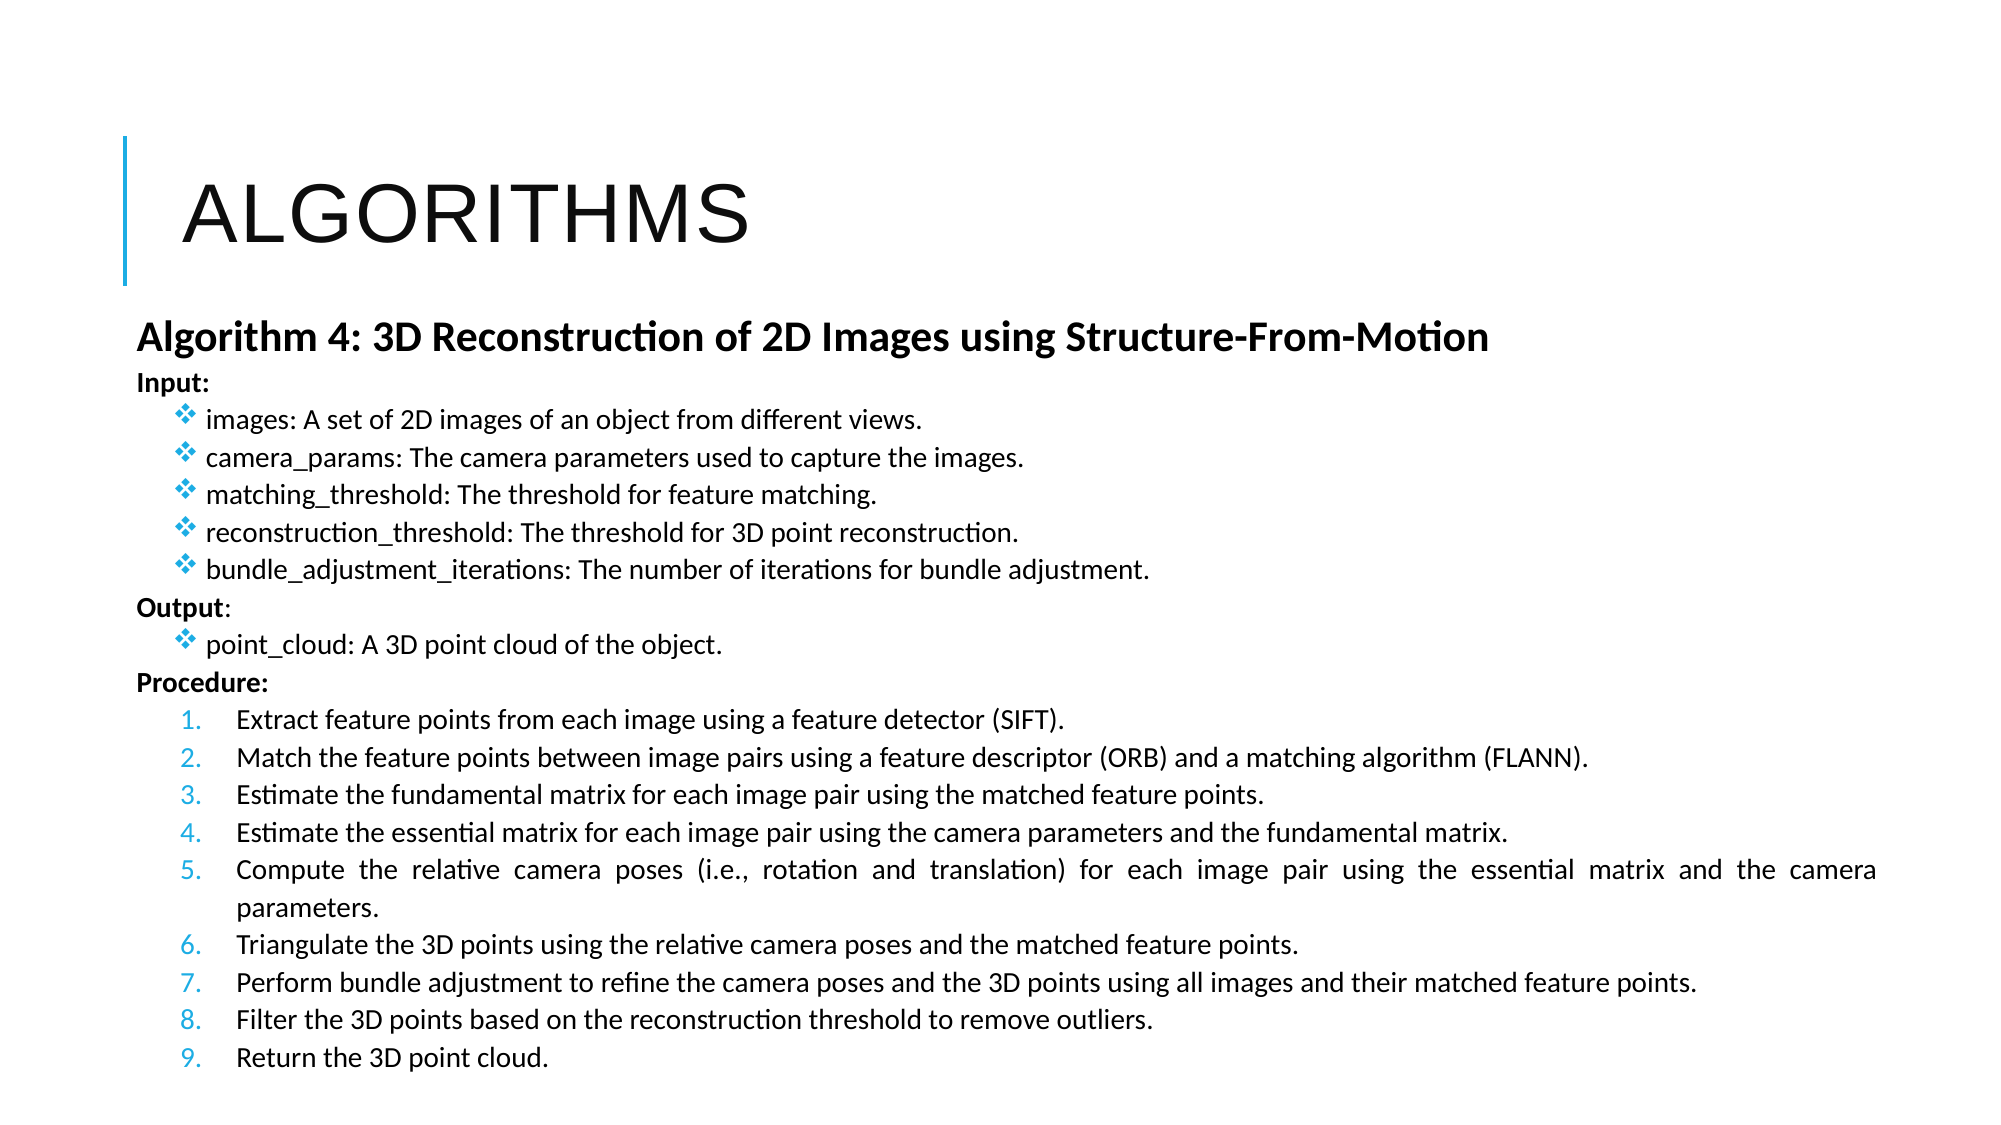

# algorithms
Algorithm 4: 3D Reconstruction of 2D Images using Structure-From-Motion
Input:
 images: A set of 2D images of an object from different views.
 camera_params: The camera parameters used to capture the images.
 matching_threshold: The threshold for feature matching.
 reconstruction_threshold: The threshold for 3D point reconstruction.
 bundle_adjustment_iterations: The number of iterations for bundle adjustment.
Output:
 point_cloud: A 3D point cloud of the object.
Procedure:
Extract feature points from each image using a feature detector (SIFT).
Match the feature points between image pairs using a feature descriptor (ORB) and a matching algorithm (FLANN).
Estimate the fundamental matrix for each image pair using the matched feature points.
Estimate the essential matrix for each image pair using the camera parameters and the fundamental matrix.
Compute the relative camera poses (i.e., rotation and translation) for each image pair using the essential matrix and the camera parameters.
Triangulate the 3D points using the relative camera poses and the matched feature points.
Perform bundle adjustment to refine the camera poses and the 3D points using all images and their matched feature points.
Filter the 3D points based on the reconstruction threshold to remove outliers.
Return the 3D point cloud.